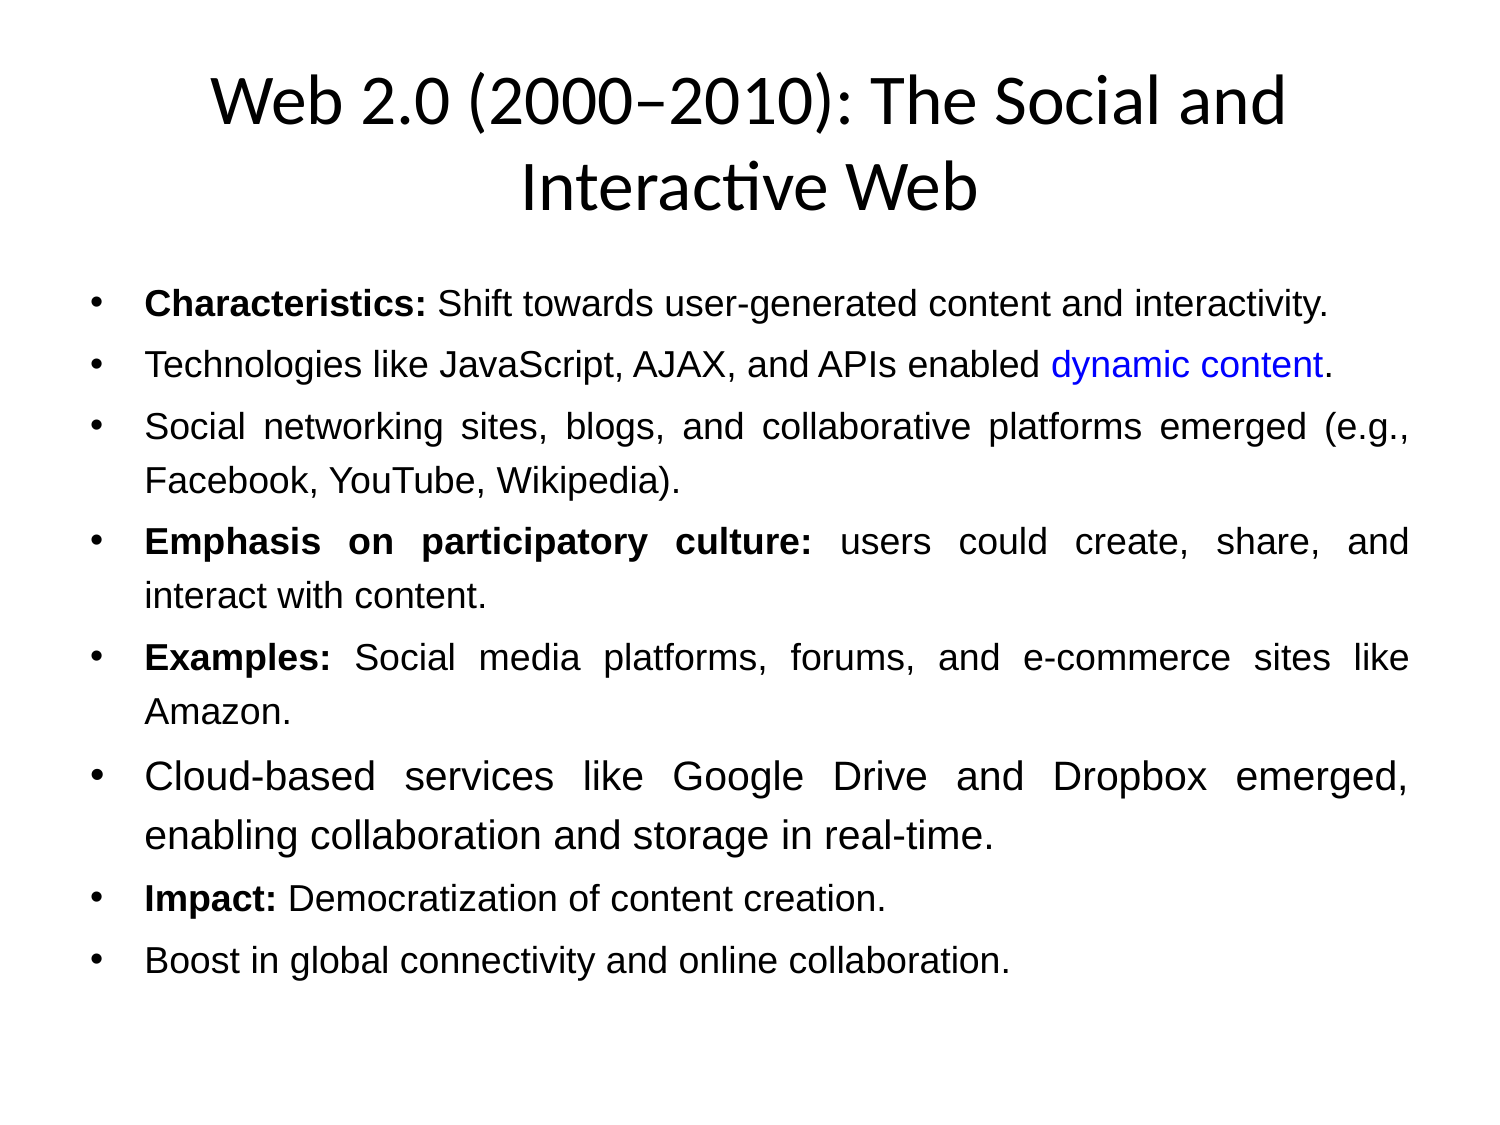

# Web 2.0 (2000–2010): The Social and Interactive Web
Characteristics: Shift towards user-generated content and interactivity.
Technologies like JavaScript, AJAX, and APIs enabled dynamic content.
Social networking sites, blogs, and collaborative platforms emerged (e.g., Facebook, YouTube, Wikipedia).
Emphasis on participatory culture: users could create, share, and interact with content.
Examples: Social media platforms, forums, and e-commerce sites like Amazon.
Cloud-based services like Google Drive and Dropbox emerged, enabling collaboration and storage in real-time.
Impact: Democratization of content creation.
Boost in global connectivity and online collaboration.